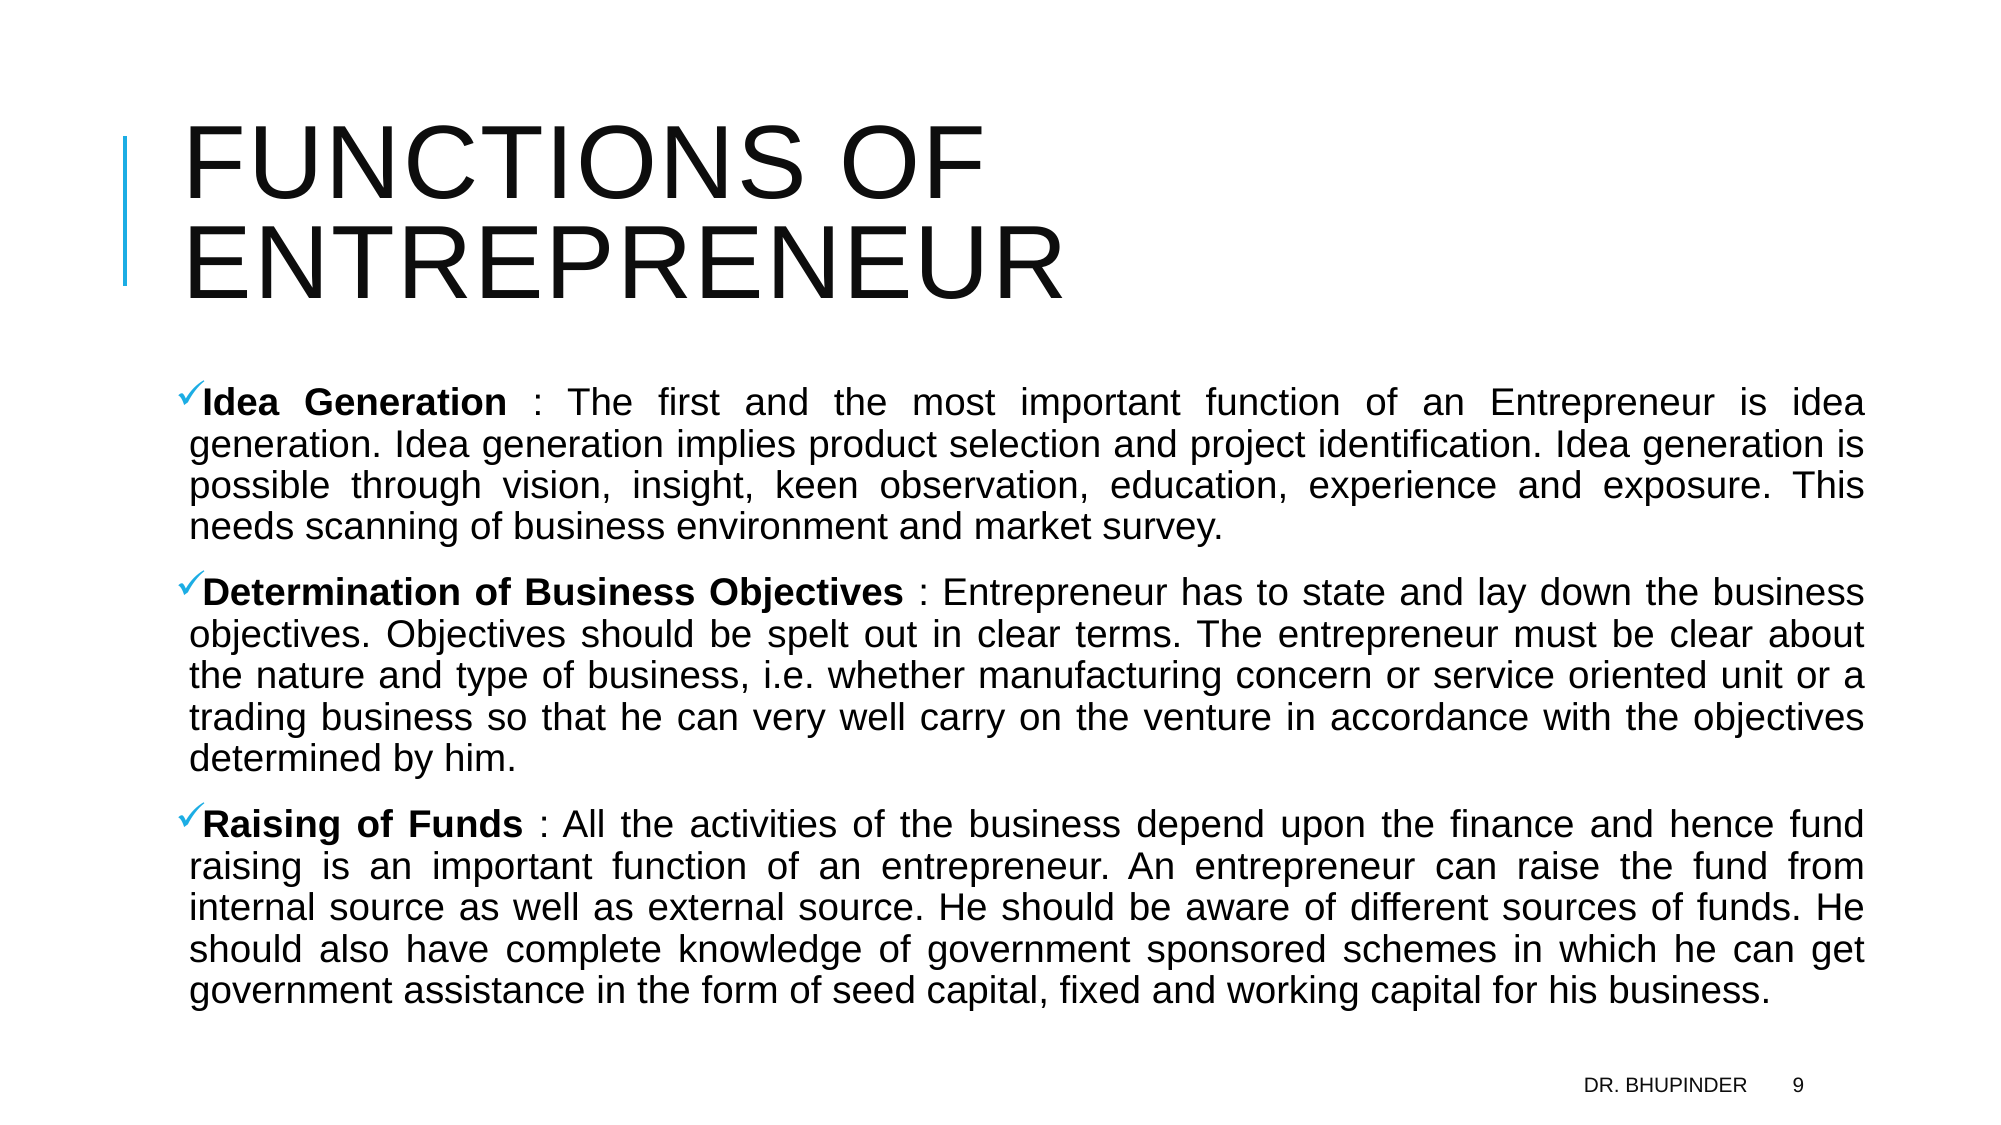

# Functions of entrepreneur
Idea Generation : The first and the most important function of an Entrepreneur is idea generation. Idea generation implies product selection and project identification. Idea generation is possible through vision, insight, keen observation, education, experience and exposure. This needs scanning of business environment and market survey.
Determination of Business Objectives : Entrepreneur has to state and lay down the business objectives. Objectives should be spelt out in clear terms. The entrepreneur must be clear about the nature and type of business, i.e. whether manufacturing concern or service oriented unit or a trading business so that he can very well carry on the venture in accordance with the objectives determined by him.
Raising of Funds : All the activities of the business depend upon the finance and hence fund raising is an important function of an entrepreneur. An entrepreneur can raise the fund from internal source as well as external source. He should be aware of different sources of funds. He should also have complete knowledge of government sponsored schemes in which he can get government assistance in the form of seed capital, fixed and working capital for his business.
DR. BHUPINDER
9